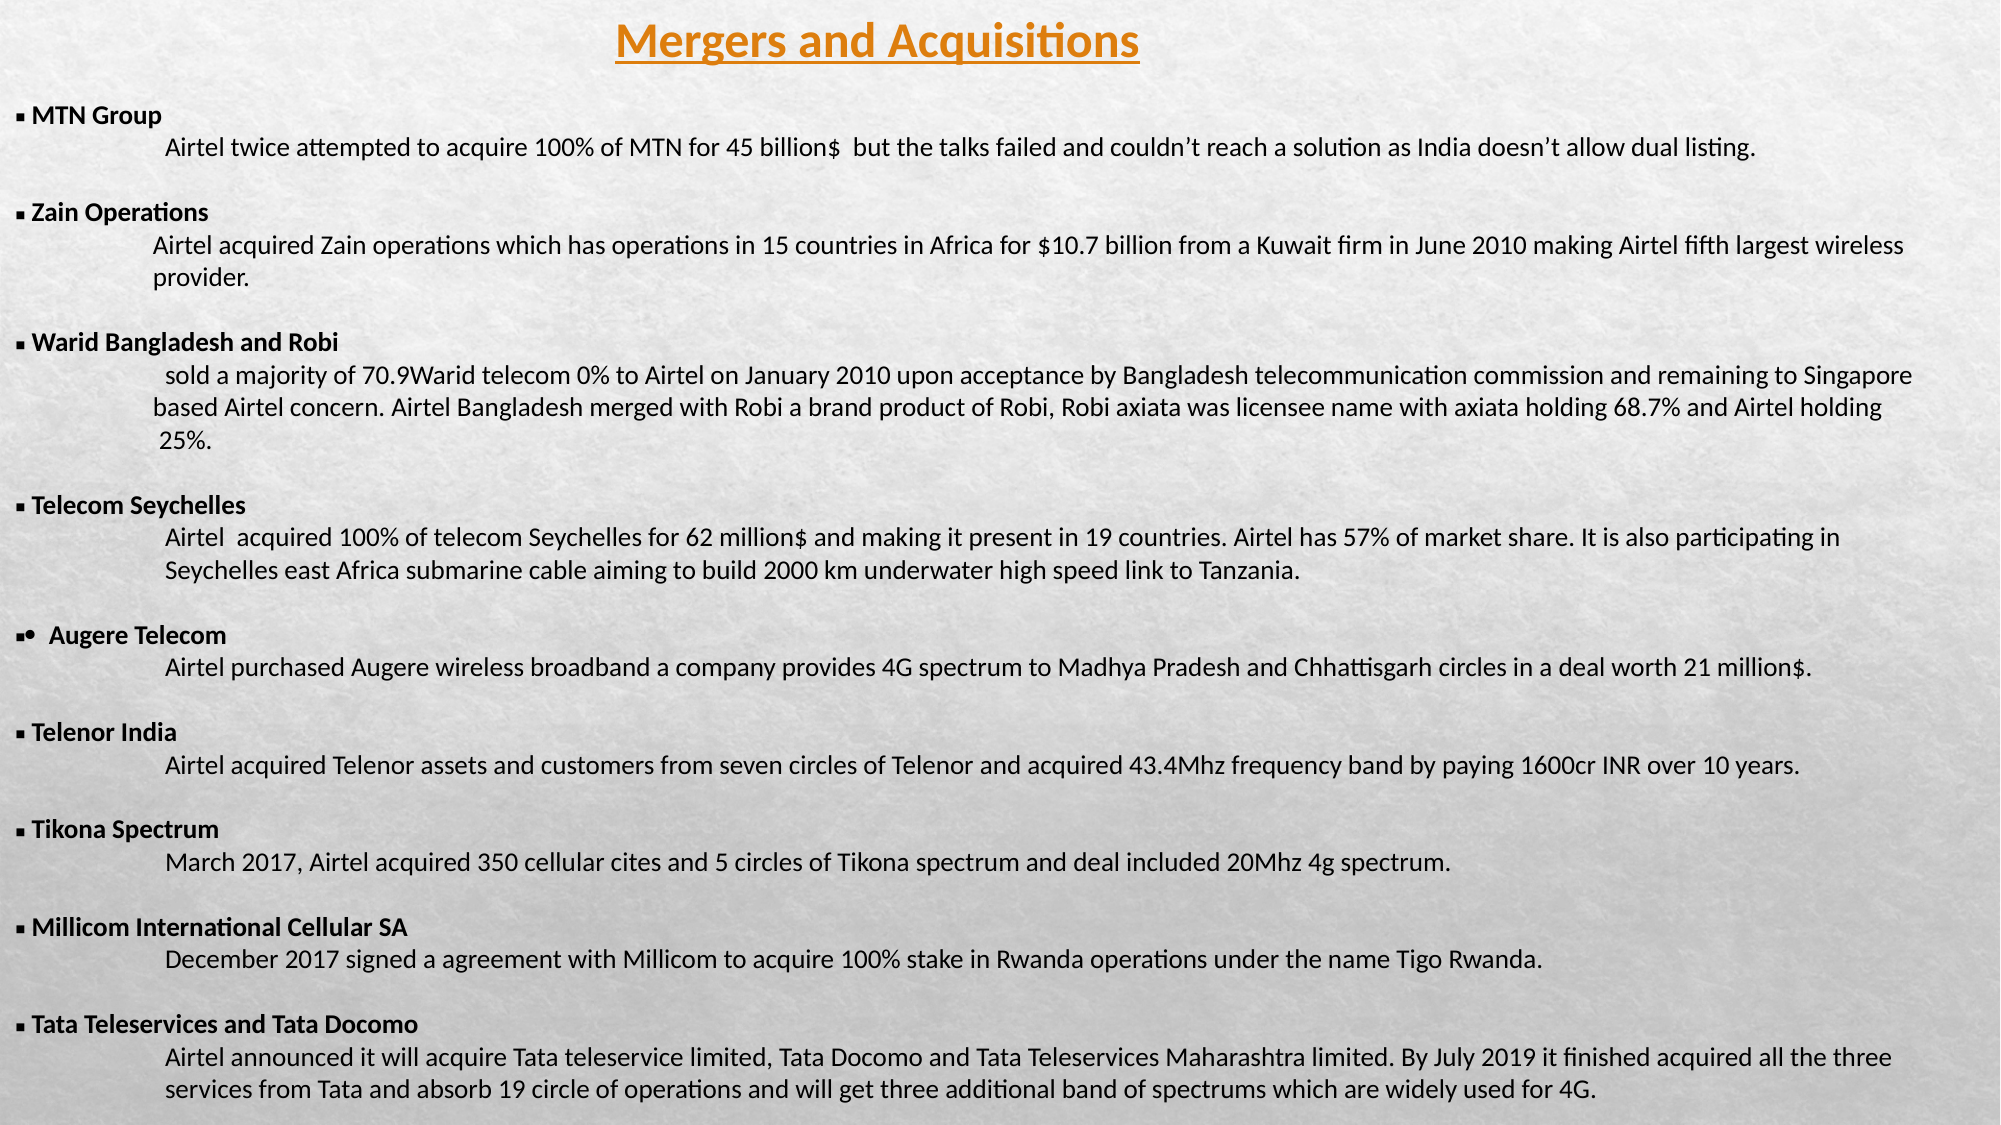

Mergers and Acquisitions

 MTN Group
 	Airtel twice attempted to acquire 100% of MTN for 45 billion$  but the talks failed and couldn’t reach a solution as India doesn’t allow dual listing.
 Zain Operations
                       Airtel acquired Zain operations which has operations in 15 countries in Africa for $10.7 billion from a Kuwait firm in June 2010 making Airtel fifth largest wireless
                       provider.
 Warid Bangladesh and Robi
	sold a majority of 70.9Warid telecom 0% to Airtel on January 2010 upon acceptance by Bangladesh telecommunication commission and remaining to Singapore
                       based Airtel concern. Airtel Bangladesh merged with Robi a brand product of Robi, Robi axiata was licensee name with axiata holding 68.7% and Airtel holding
                        25%.
 Telecom Seychelles
	Airtel  acquired 100% of telecom Seychelles for 62 million$ and making it present in 19 countries. Airtel has 57% of market share. It is also participating in
                         Seychelles east Africa submarine cable aiming to build 2000 km underwater high speed link to Tanzania.

•  Augere Telecom
	Airtel purchased Augere wireless broadband a company provides 4G spectrum to Madhya Pradesh and Chhattisgarh circles in a deal worth 21 million$.
 Telenor India
	Airtel acquired Telenor assets and customers from seven circles of Telenor and acquired 43.4Mhz frequency band by paying 1600cr INR over 10 years.
 Tikona Spectrum
	March 2017, Airtel acquired 350 cellular cites and 5 circles of Tikona spectrum and deal included 20Mhz 4g spectrum.

 Millicom International Cellular SA
	December 2017 signed a agreement with Millicom to acquire 100% stake in Rwanda operations under the name Tigo Rwanda.

 Tata Teleservices and Tata Docomo
	Airtel announced it will acquire Tata teleservice limited, Tata Docomo and Tata Teleservices Maharashtra limited. By July 2019 it finished acquired all the three
                         services from Tata and absorb 19 circle of operations and will get three additional band of spectrums which are widely used for 4G.